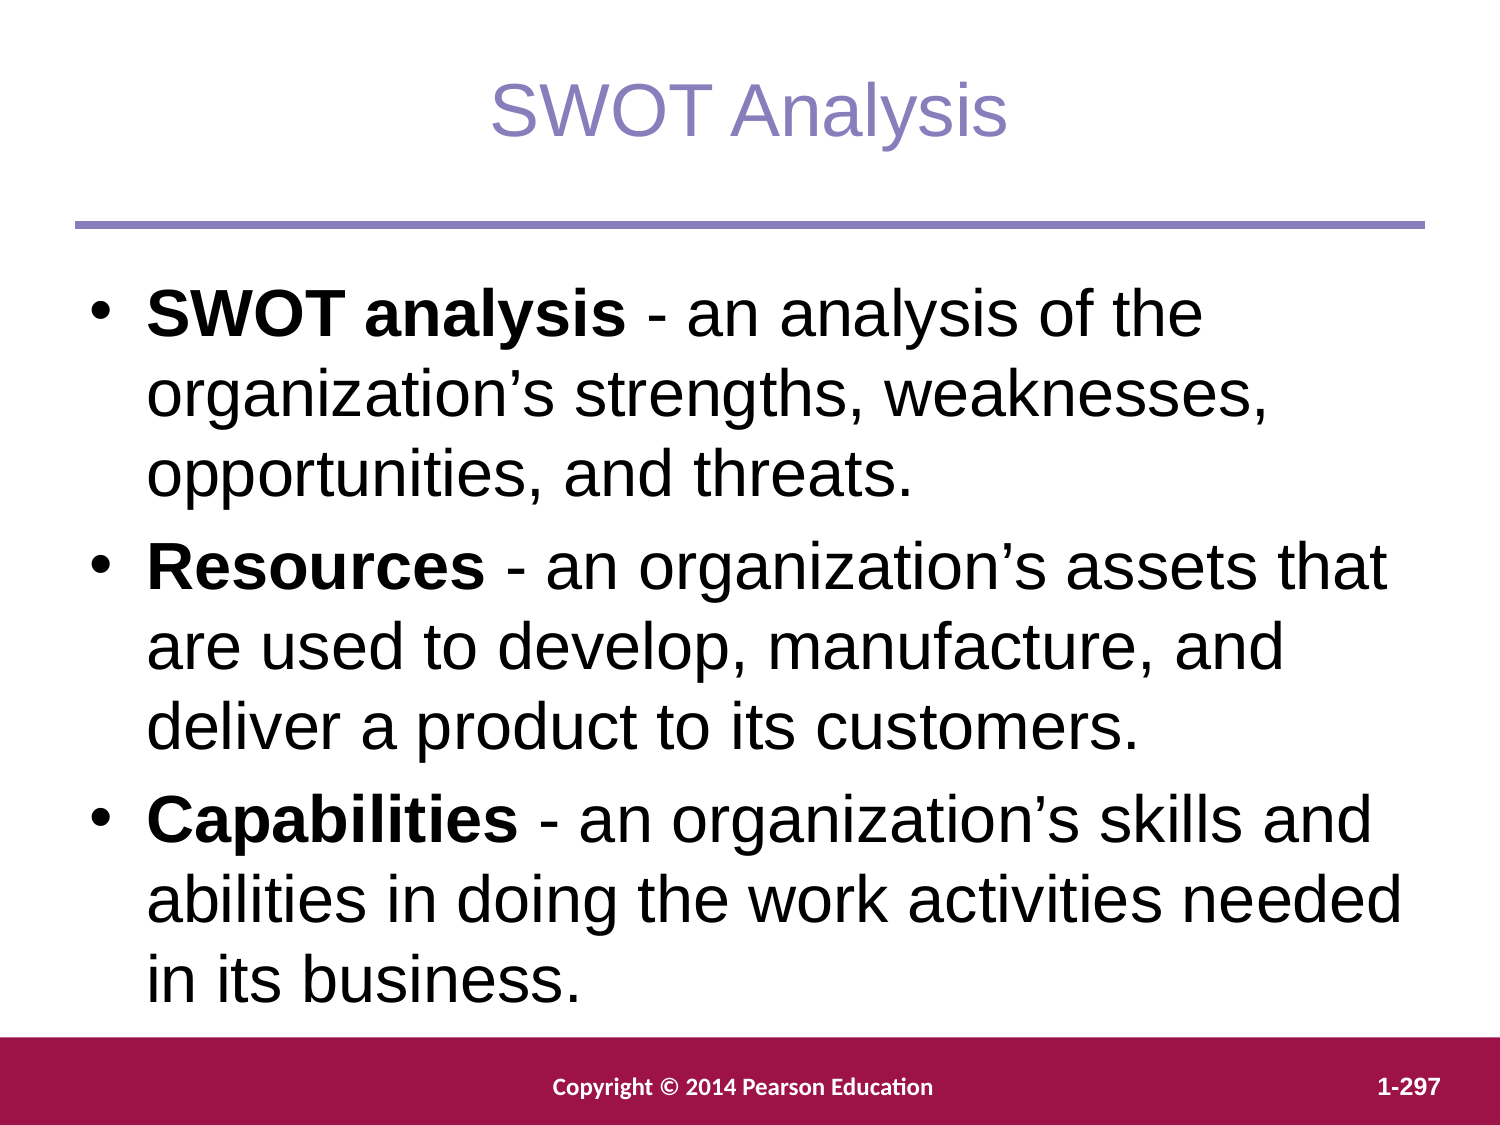

SWOT Analysis
SWOT analysis - an analysis of the organization’s strengths, weaknesses, opportunities, and threats.
Resources - an organization’s assets that are used to develop, manufacture, and deliver a product to its customers.
Capabilities - an organization’s skills and abilities in doing the work activities needed in its business.